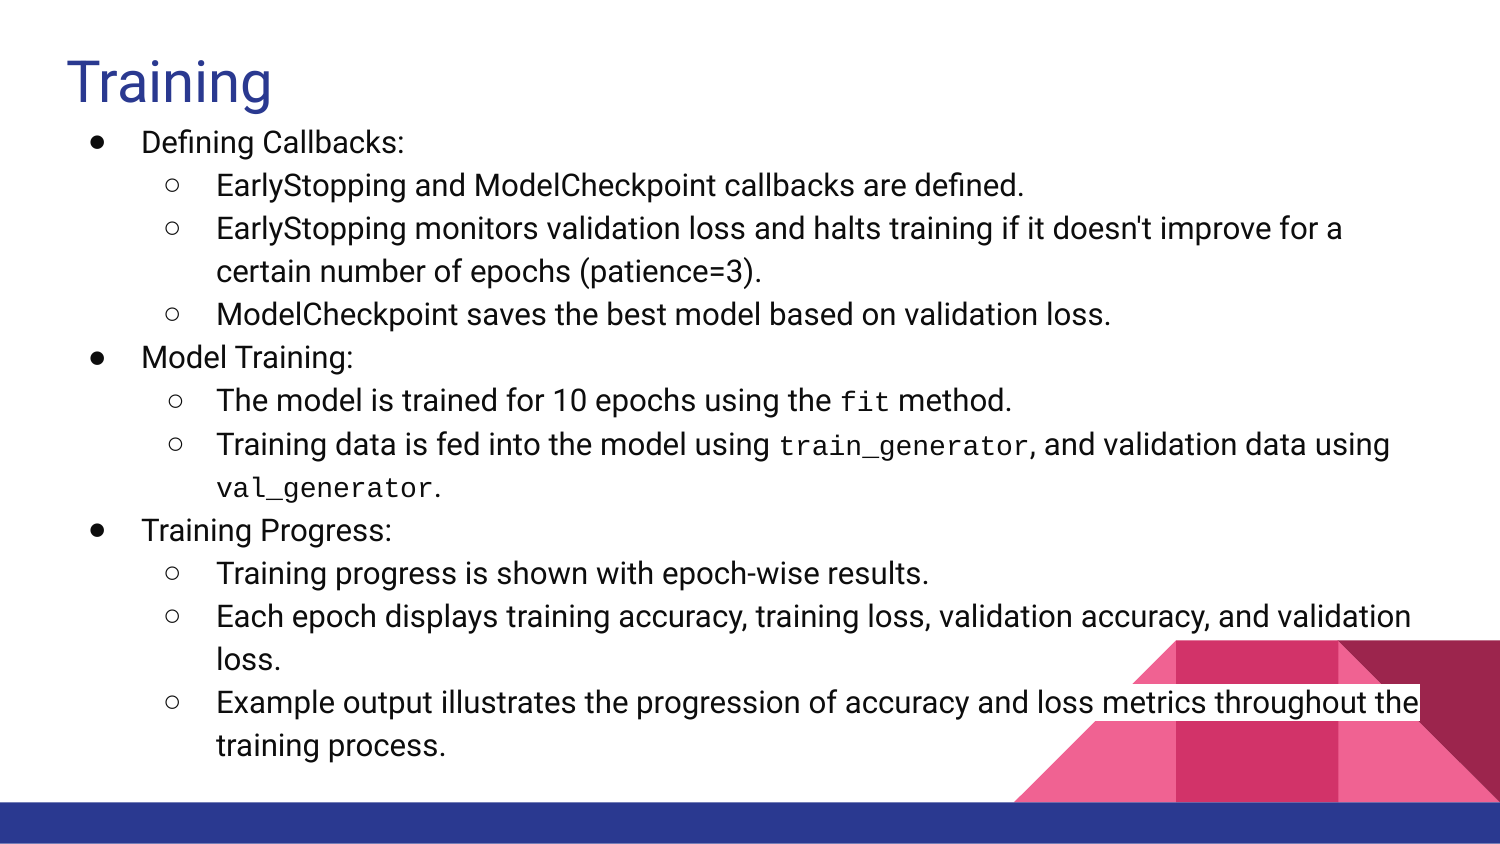

# Training
Defining Callbacks:
EarlyStopping and ModelCheckpoint callbacks are defined.
EarlyStopping monitors validation loss and halts training if it doesn't improve for a certain number of epochs (patience=3).
ModelCheckpoint saves the best model based on validation loss.
Model Training:
The model is trained for 10 epochs using the fit method.
Training data is fed into the model using train_generator, and validation data using val_generator.
Training Progress:
Training progress is shown with epoch-wise results.
Each epoch displays training accuracy, training loss, validation accuracy, and validation loss.
Example output illustrates the progression of accuracy and loss metrics throughout the training process.